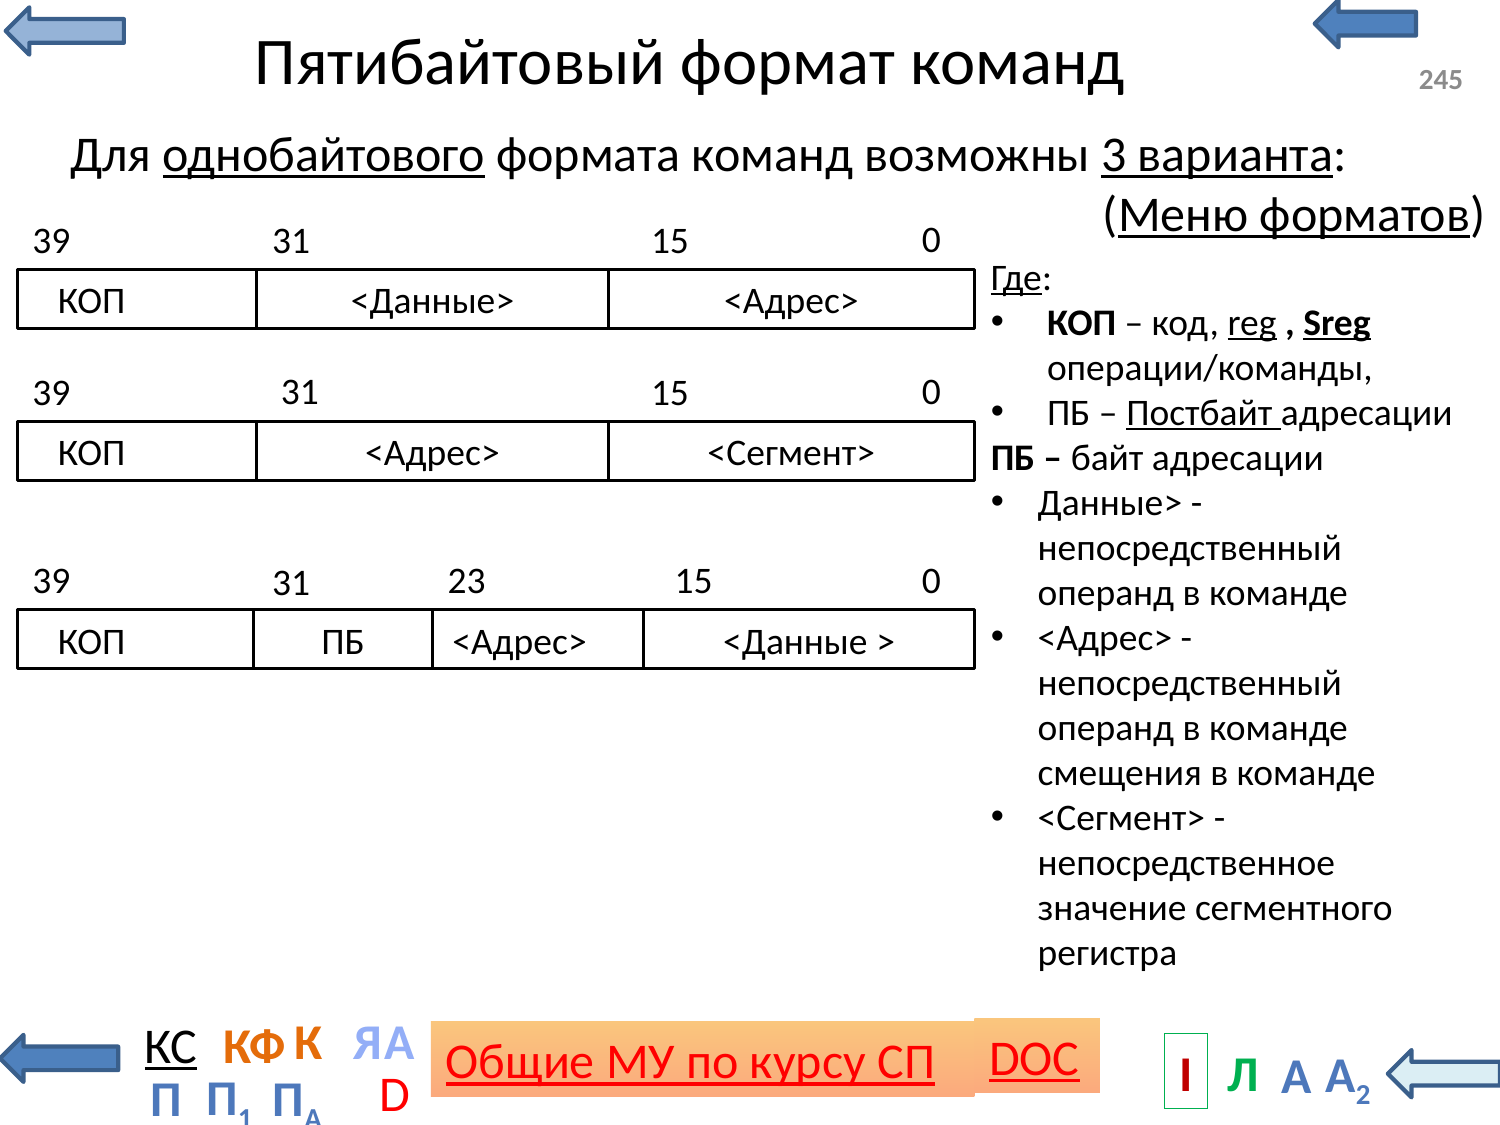

# Пятибайтовый формат команд
245
Для однобайтового формата команд возможны 3 варианта:
(Меню форматов)

0
15
39
   КОП
<Адрес>
31
Где:
КОП – код, reg , Sreg операции/команды,
ПБ – Постбайт адресации
ПБ – байт адресации
Данные> - непосредственный операнд в команде
<Адрес> - непосредственный операнд в команде  смещения в команде
<Сегмент> - непосредственное значение сегментного регистра
<Данные>
0
15
39
   КОП
<Сегмент>
31
<Адрес>
0
15
39
   КОП
<Данные >
23
31
ПБ
<Адрес>